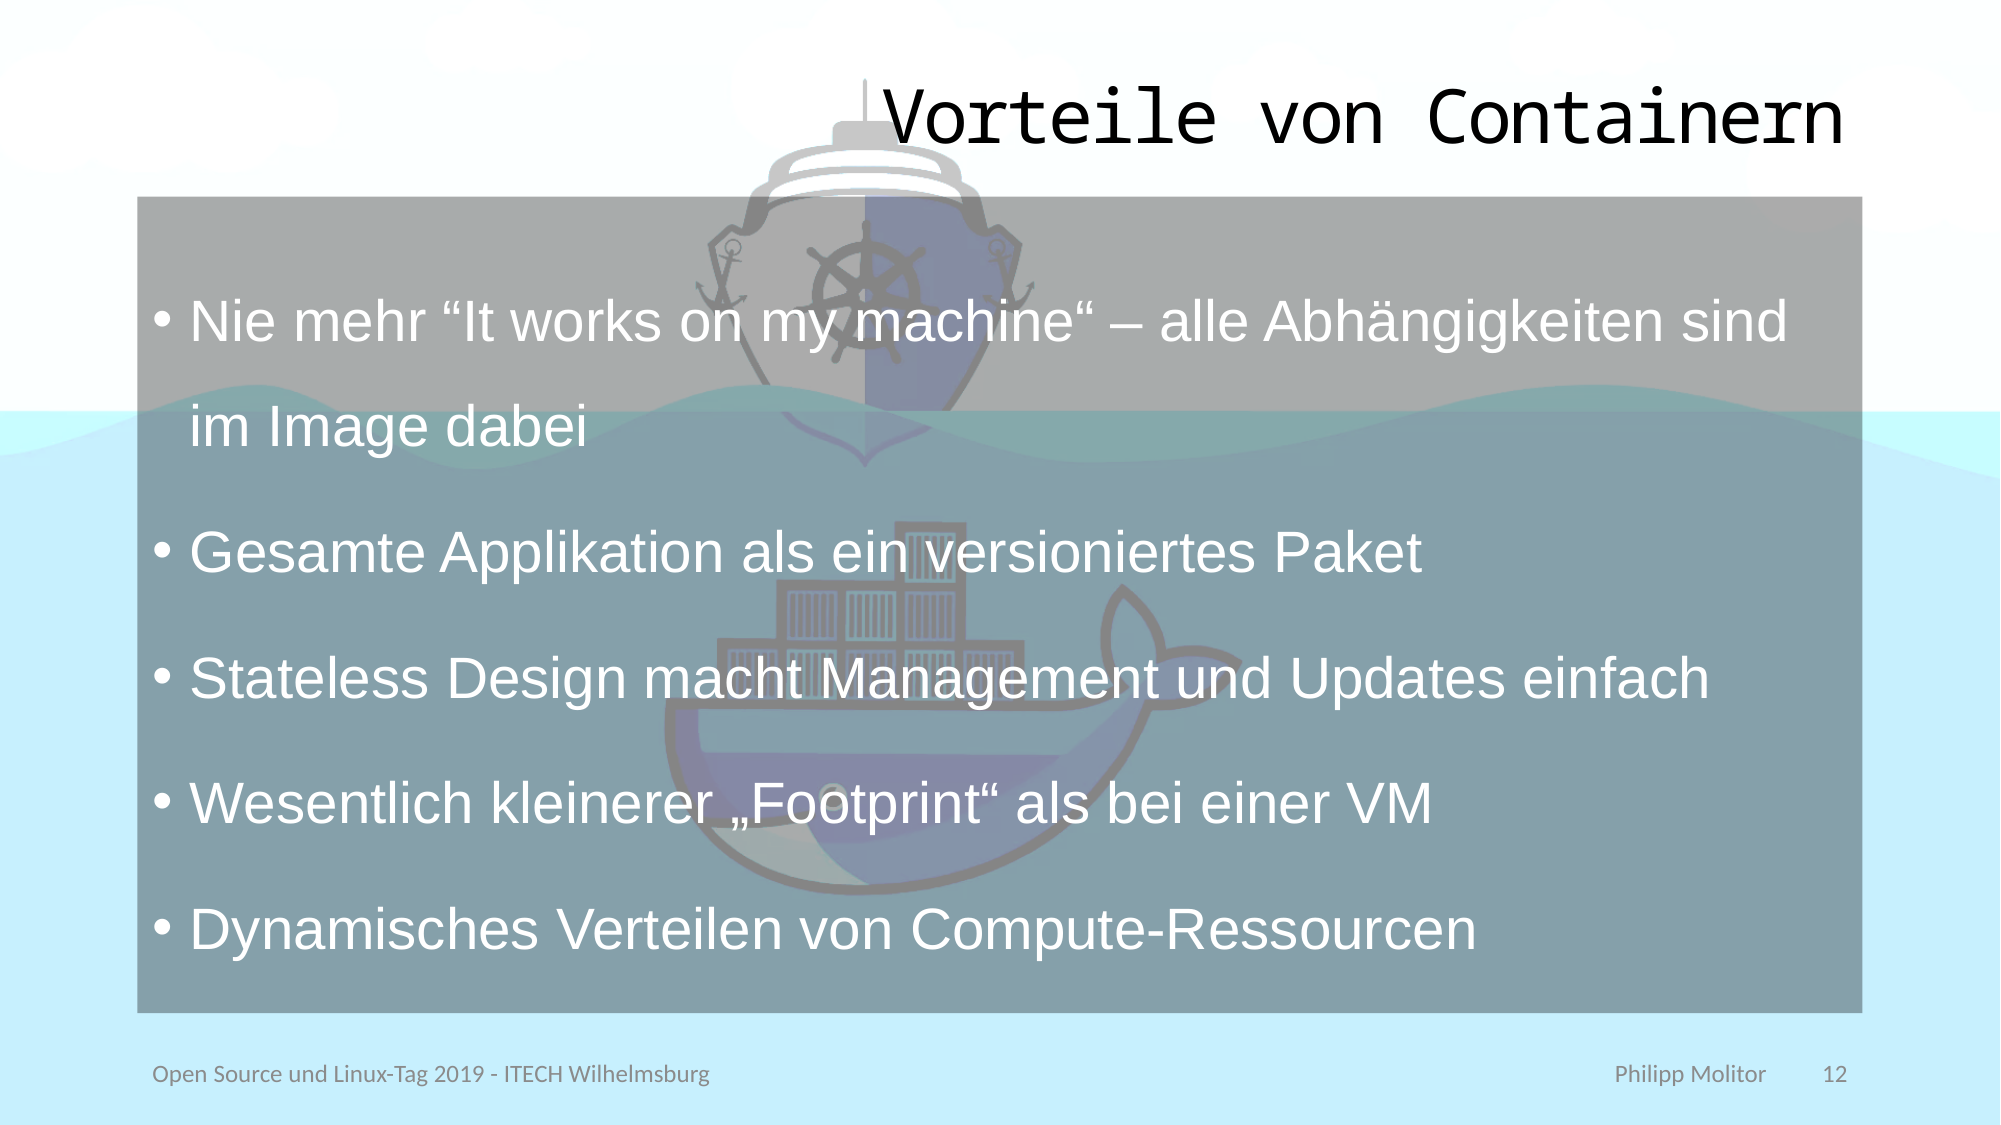

# Vorteile von Containern
Nie mehr “It works on my machine“ – alle Abhängigkeiten sind im Image dabei
Gesamte Applikation als ein versioniertes Paket
Stateless Design macht Management und Updates einfach
Wesentlich kleinerer „Footprint“ als bei einer VM
Dynamisches Verteilen von Compute-Ressourcen
Open Source und Linux-Tag 2019 - ITECH Wilhelmsburg
Philipp Molitor
12